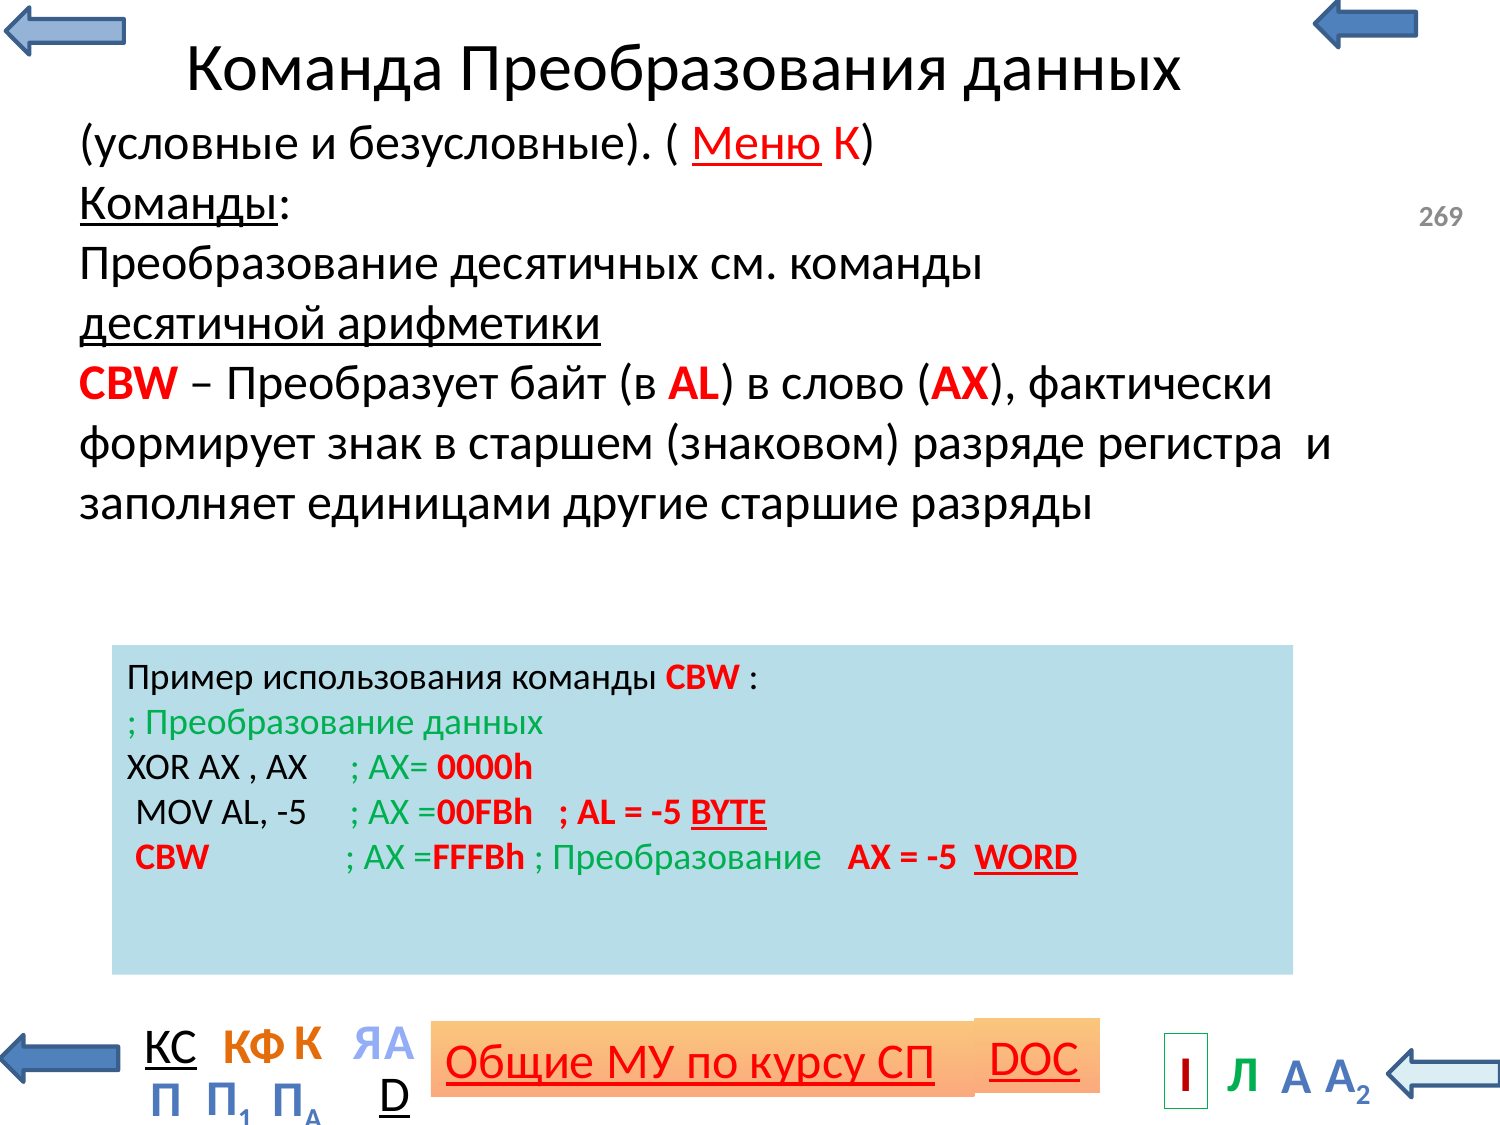

# Команда Преобразования данных
(условные и безусловные). ( Меню К)
Команды:
Преобразование десятичных см. команды десятичной арифметики
CBW – Преобразует байт (в AL) в слово (AX), фактически формирует знак в старшем (знаковом) разряде регистра  и заполняет единицами другие старшие разряды
269
Пример использования команды CBW :
; Преобразование данных
XOR AX , AX     ; AX= 0000h
 MOV AL, -5     ; AX =00FBh   ; AL = -5 BYTE
 CBW                ; AX =FFFBh ; Преобразование   AX = -5  WORD